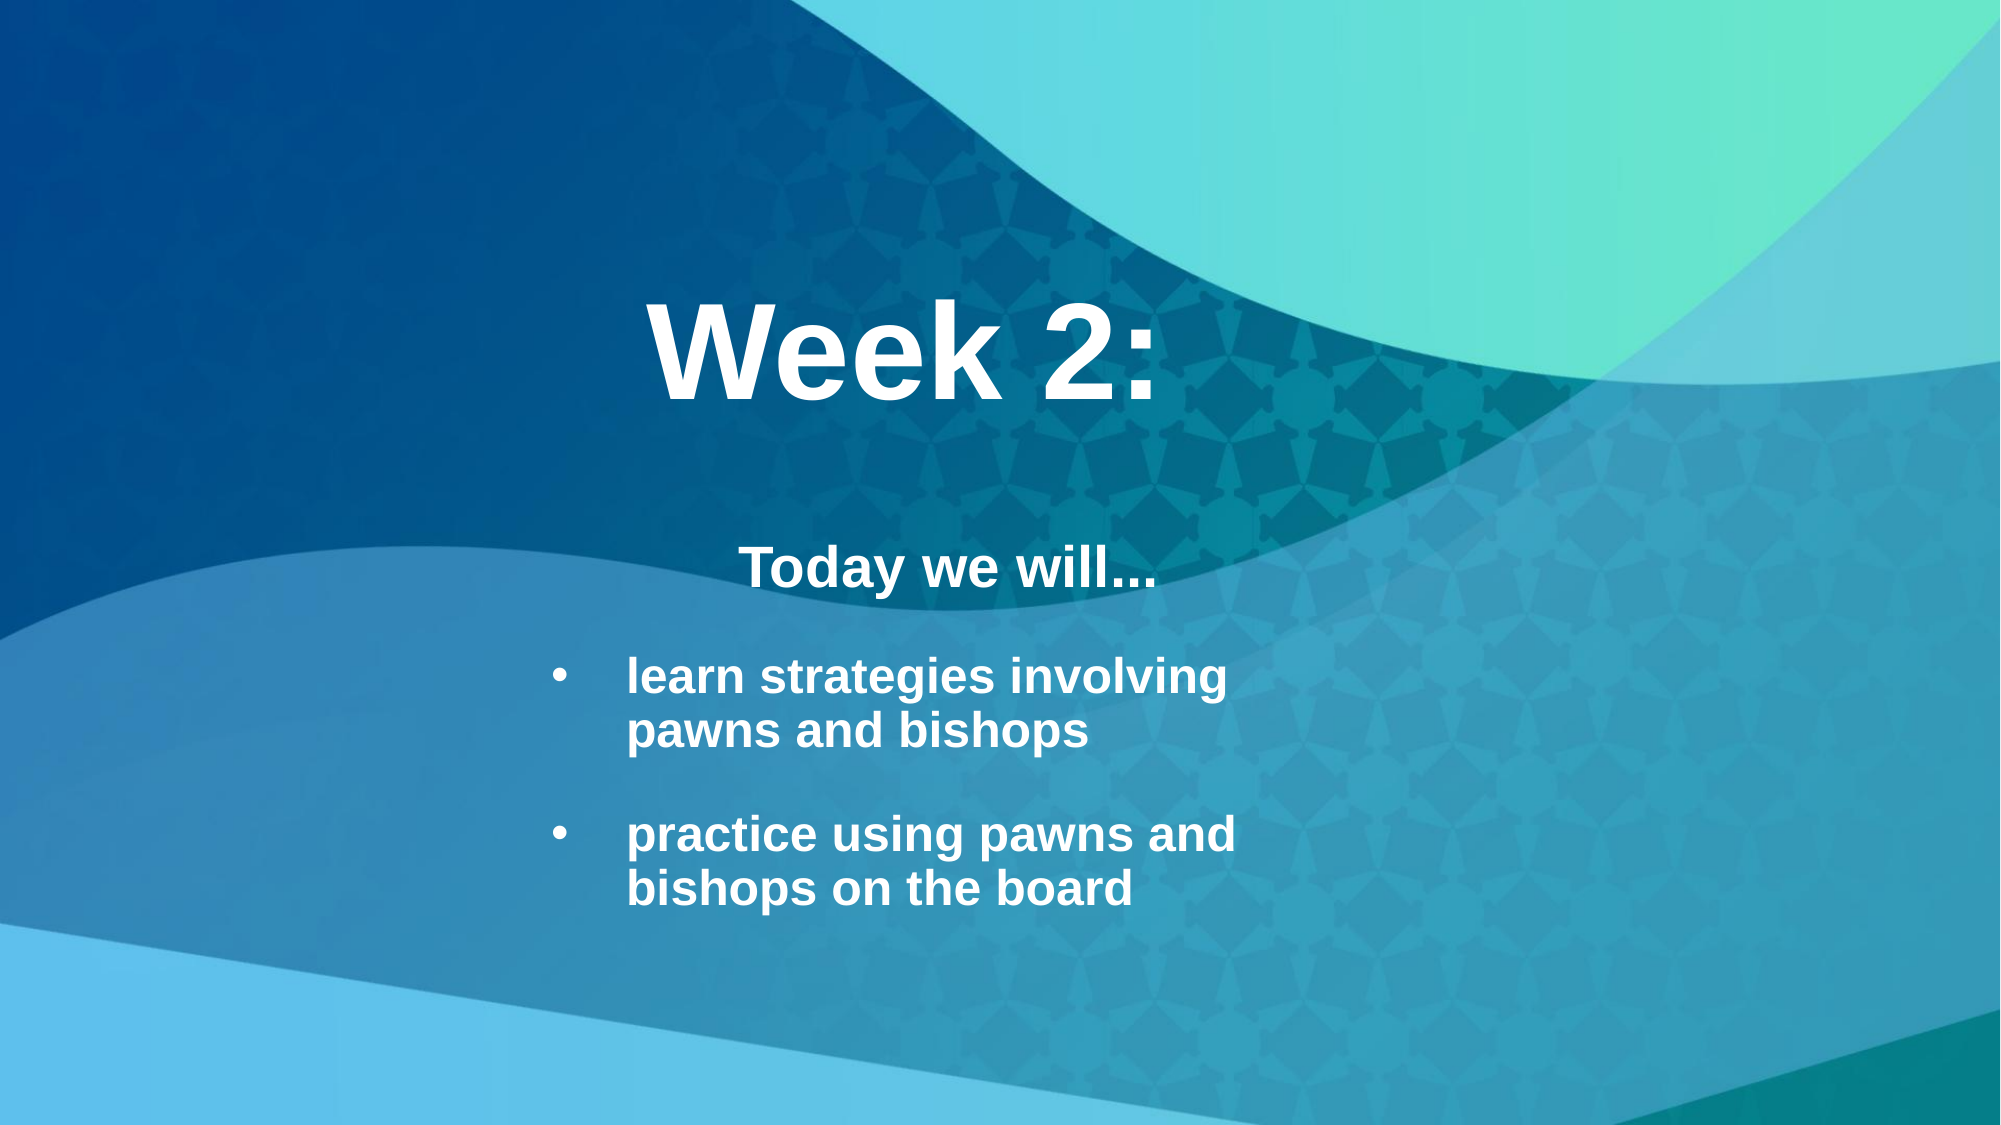

# Week 2:
Today we will...
learn strategies involving pawns and bishops
practice using pawns and bishops on the board